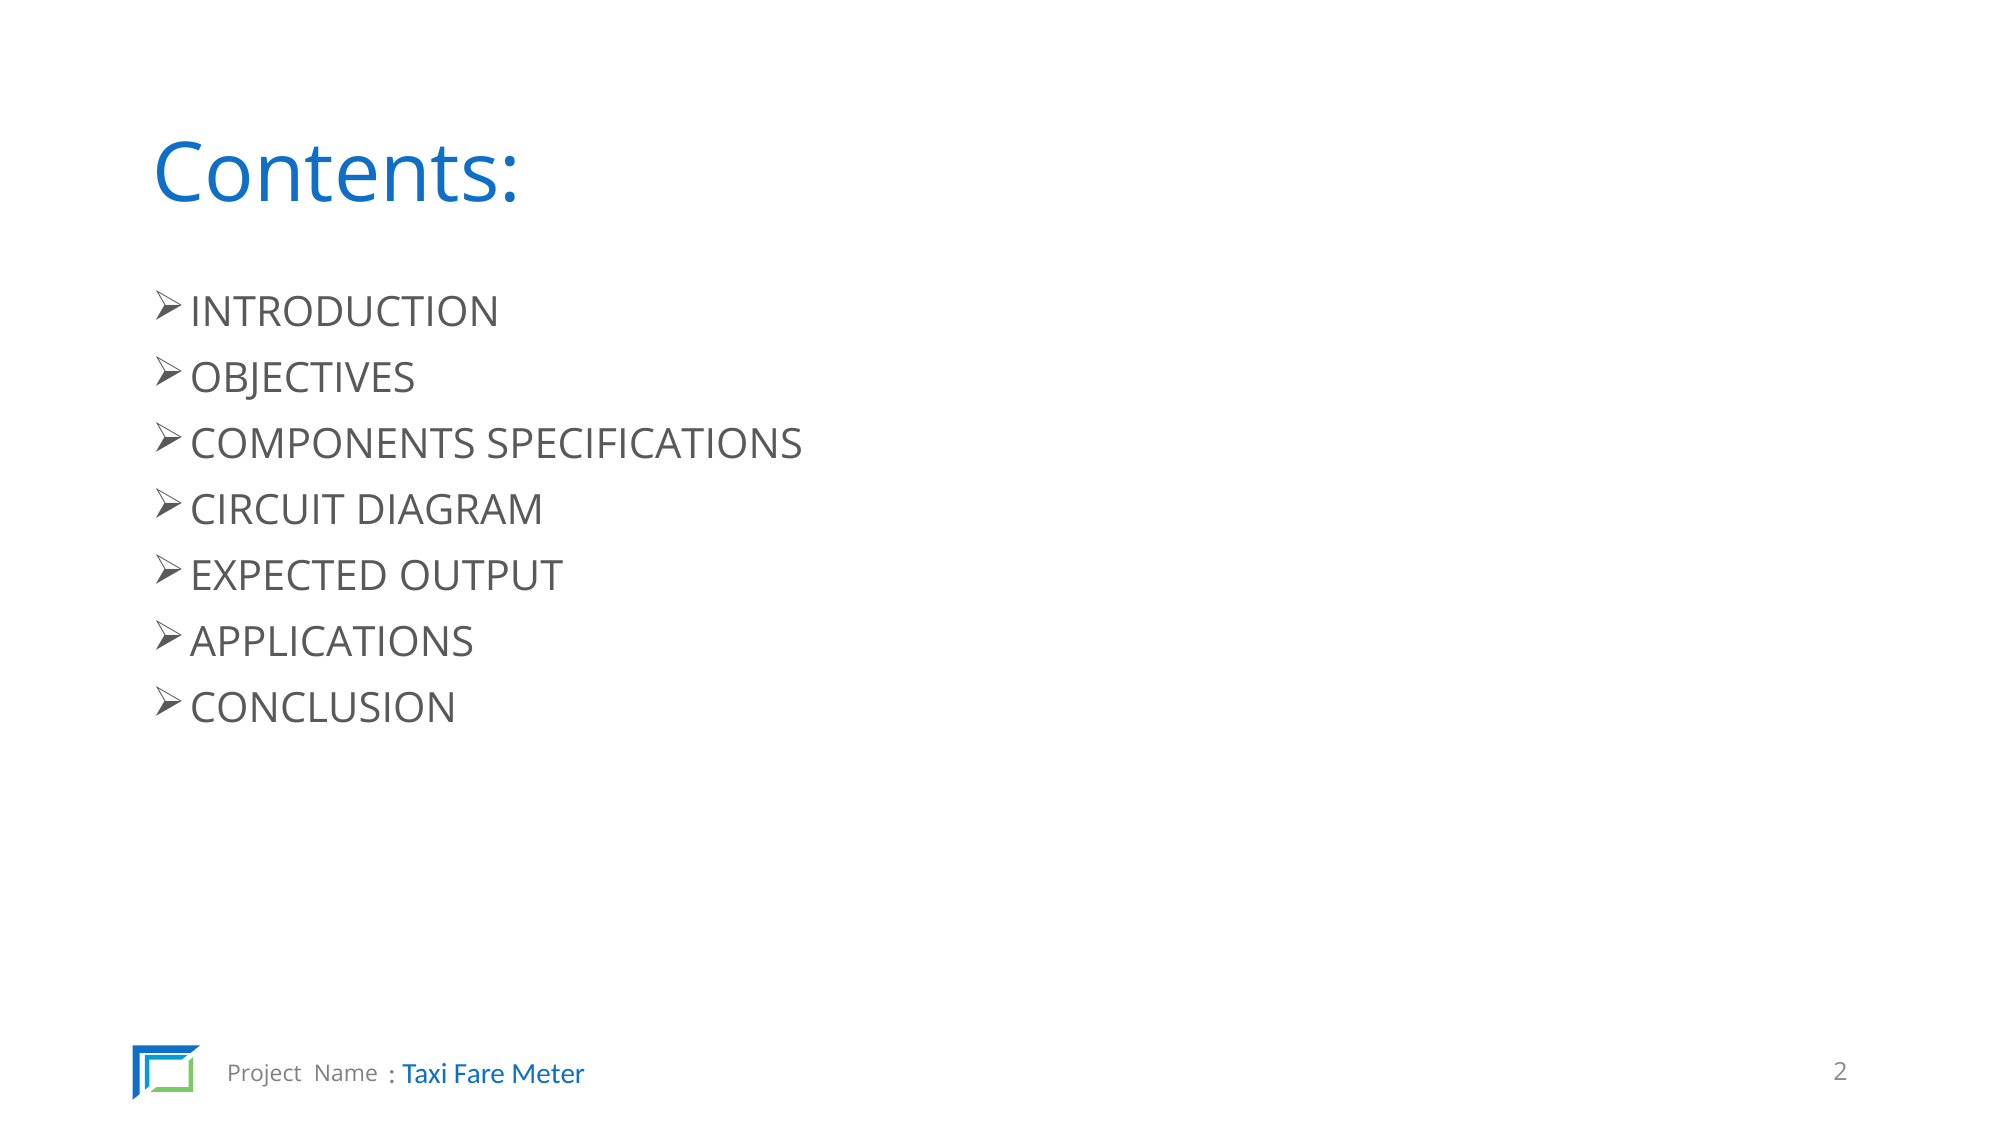

Contents:
INTRODUCTION
OBJECTIVES
COMPONENTS SPECIFICATIONS
CIRCUIT DIAGRAM
EXPECTED OUTPUT
APPLICATIONS
CONCLUSION

2
: Taxi Fare Meter